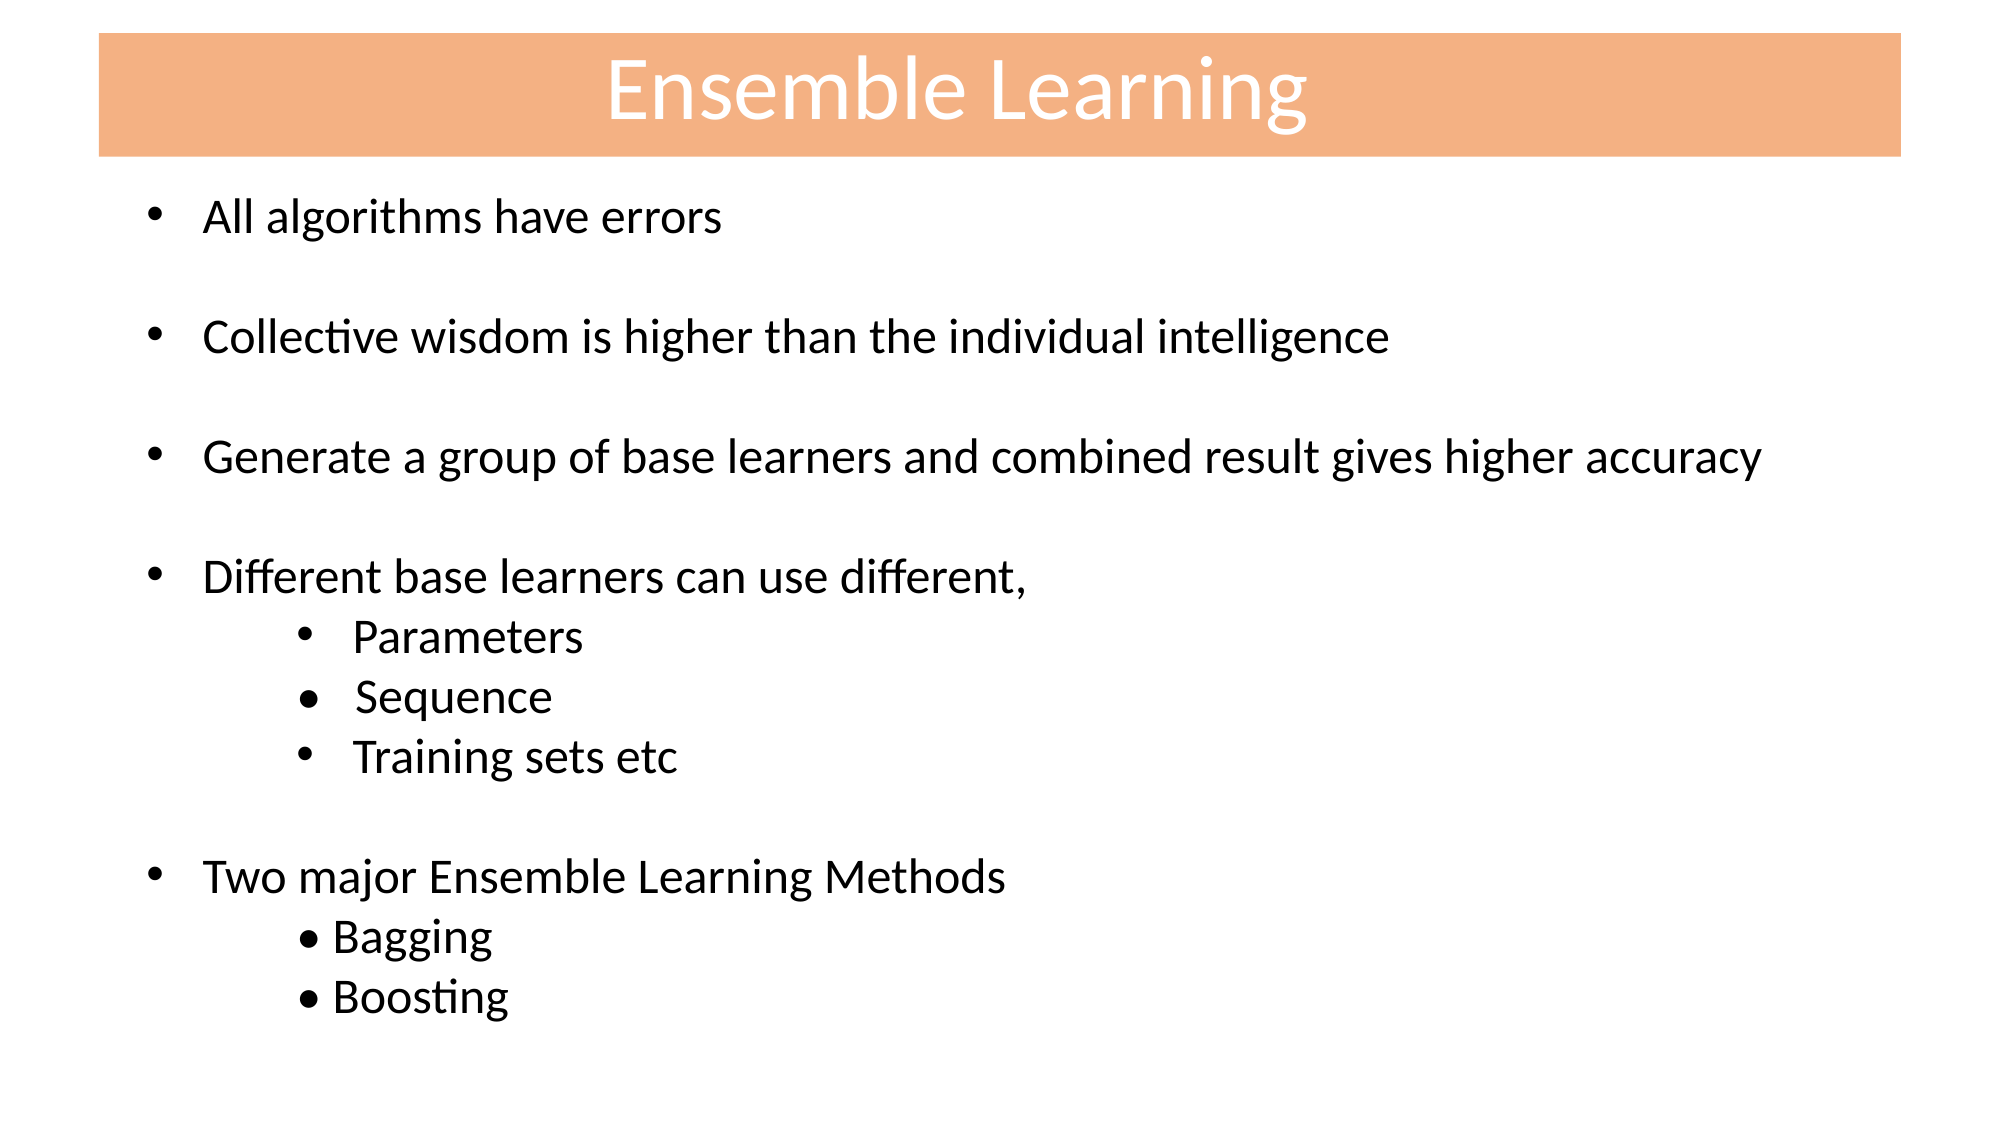

Ensemble Learning
All algorithms have errors

Collective wisdom is higher than the individual intelligence

Generate a group of base learners and combined result gives higher accuracy

Different base learners can use different,
Parameters
	•   Sequence
Training sets etc

Two major Ensemble Learning Methods
	• Bagging
	• Boosting